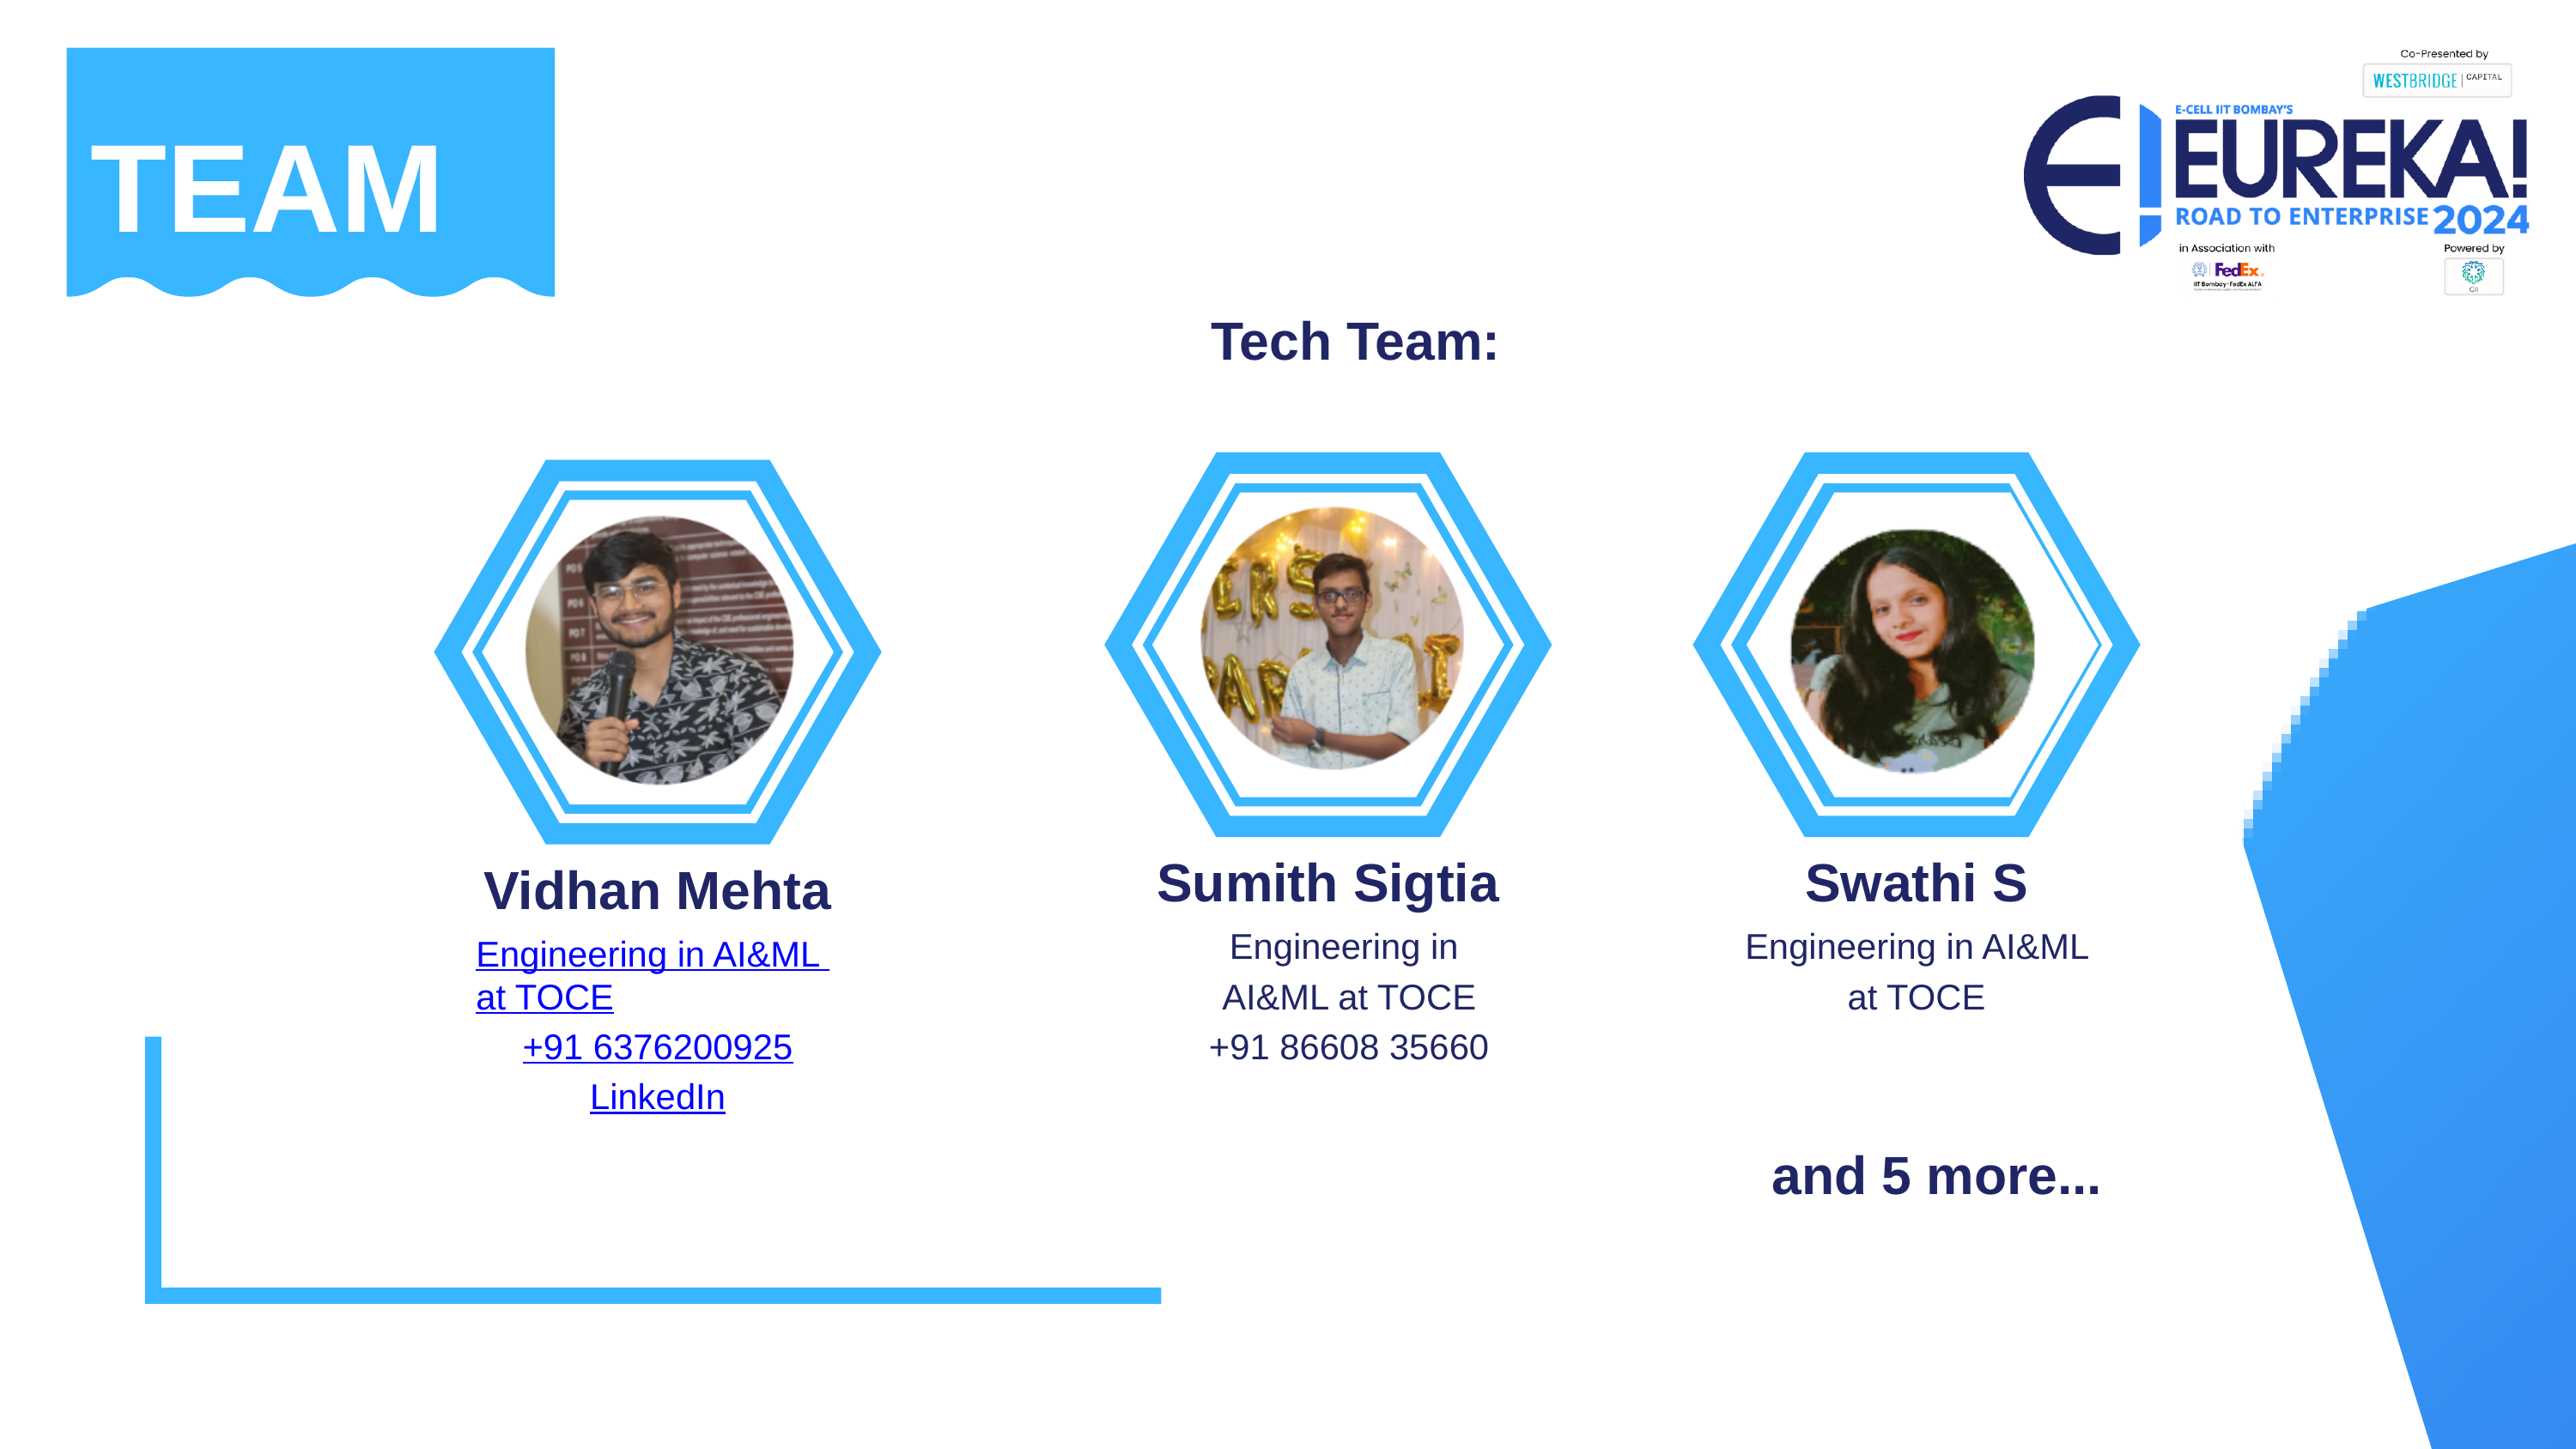

TEAM
Tech Team:

Sumith Sigtia
Swathi S
Vidhan Mehta
Engineering in
AI&ML at TOCE
+91 86608 35660
Engineering in AI&ML at TOCE
Engineering in AI&ML at TOCE
+91 6376200925
LinkedIn

and 5 more...